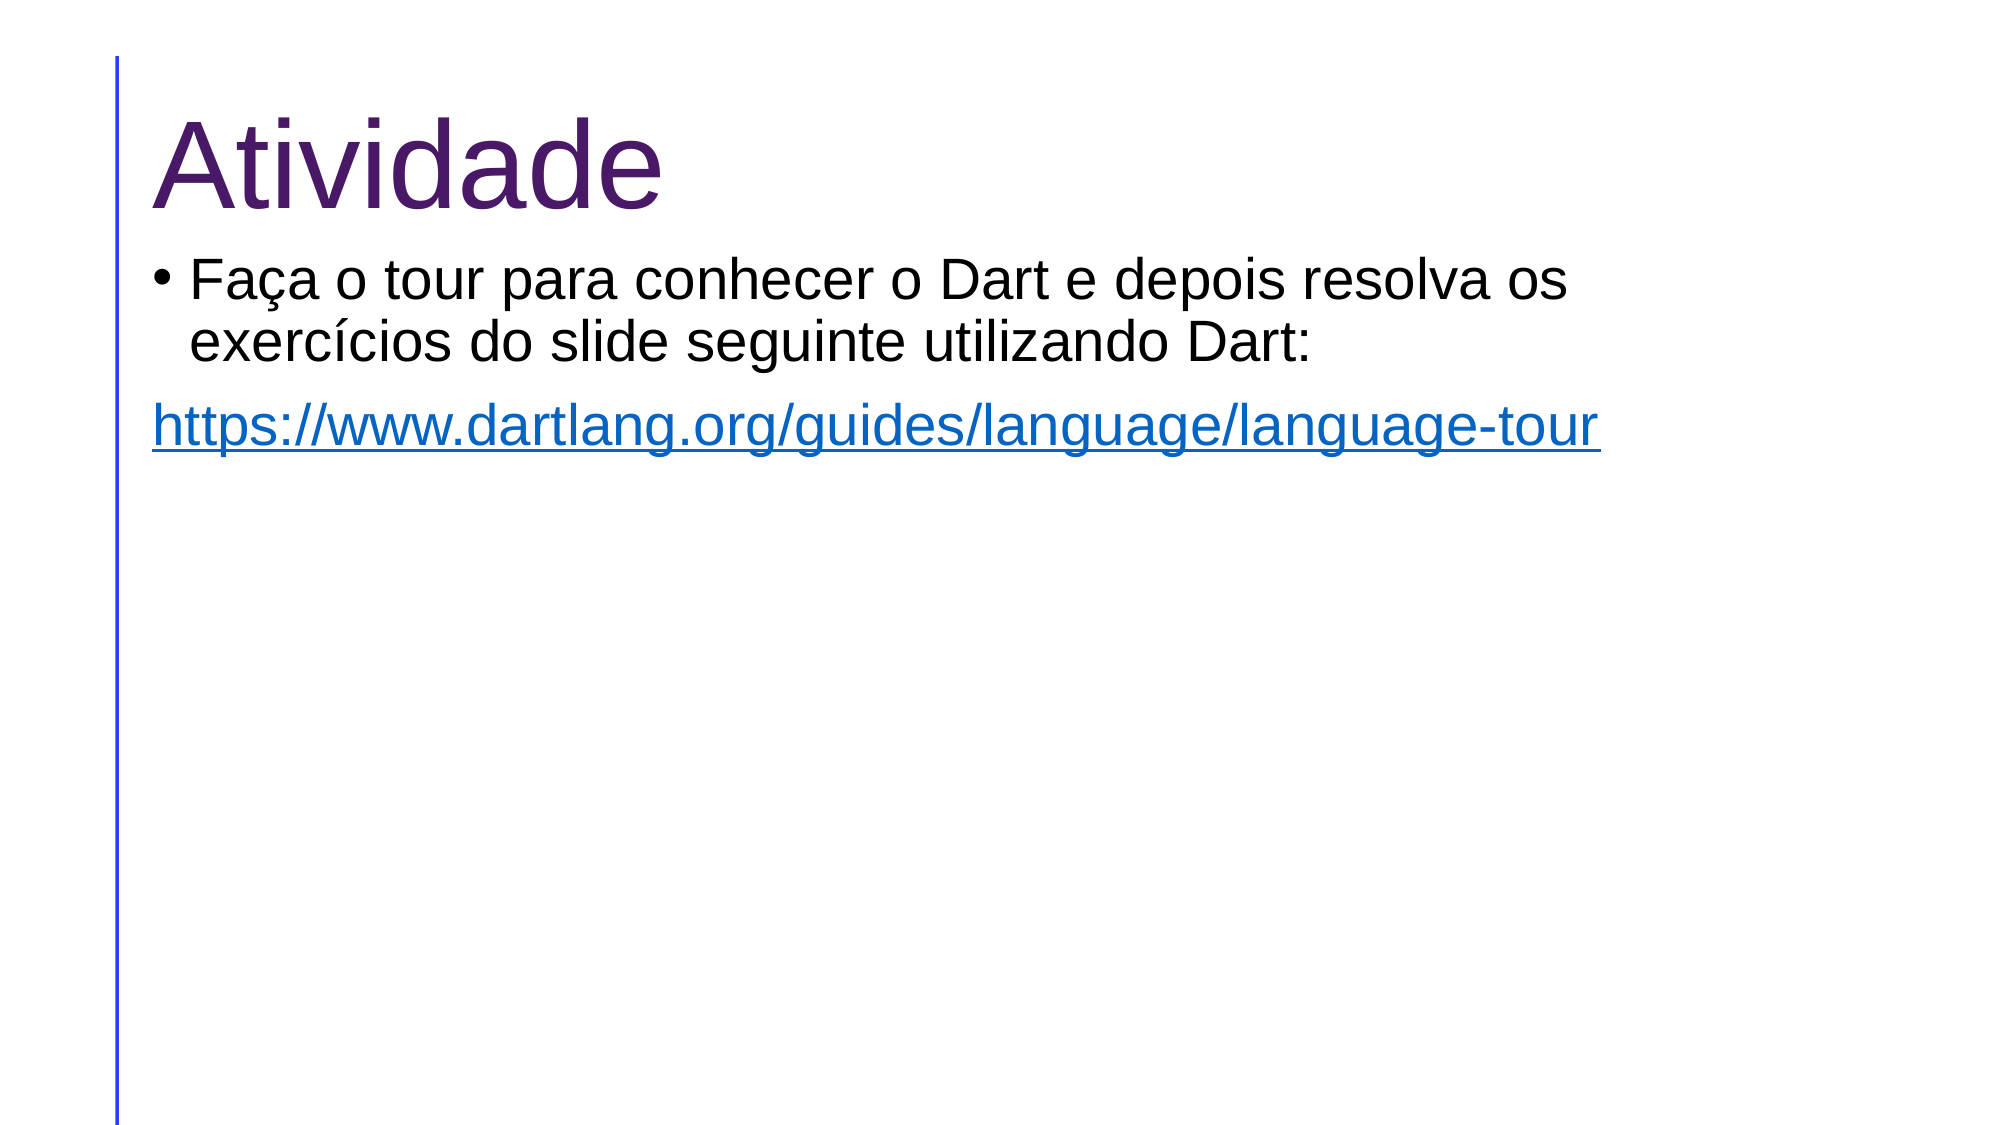

# Atividade
Faça o tour para conhecer o Dart e depois resolva os exercícios do slide seguinte utilizando Dart:
https://www.dartlang.org/guides/language/language-tour